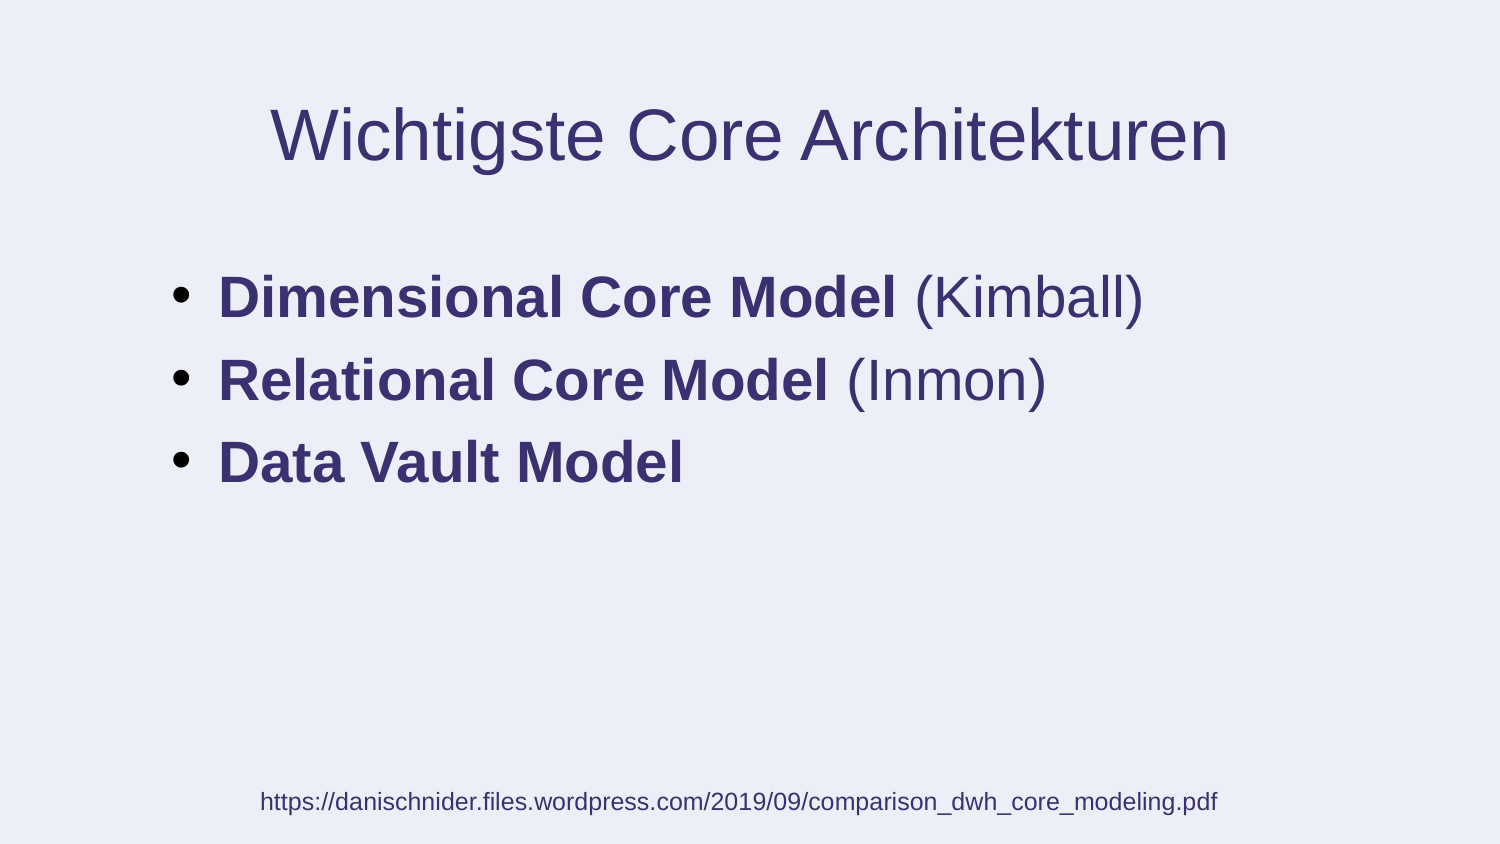

# Wichtigste Core Architekturen
Dimensional Core Model (Kimball)
Relational Core Model (Inmon)
Data Vault Model
https://danischnider.files.wordpress.com/2019/09/comparison_dwh_core_modeling.pdf